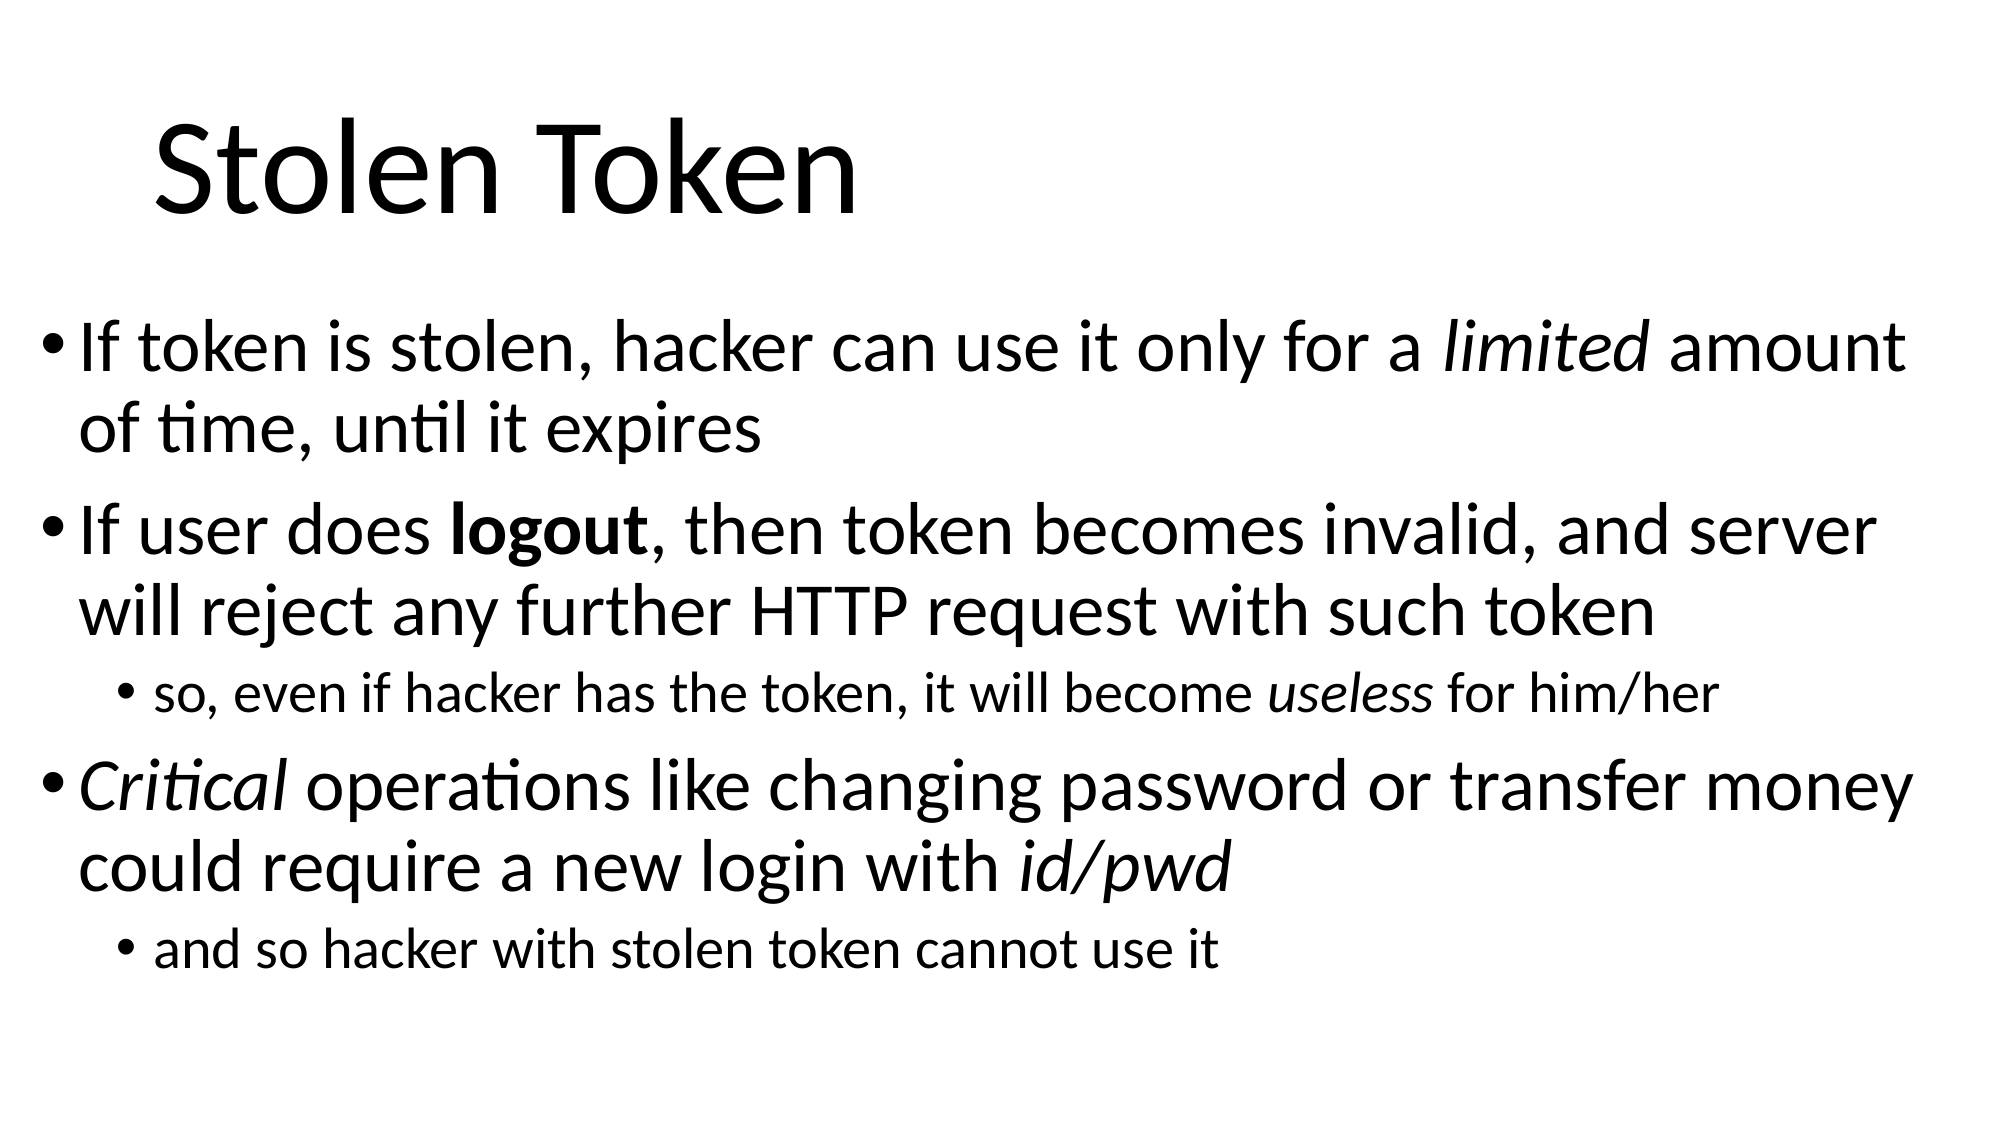

# Stolen Token
If token is stolen, hacker can use it only for a limited amount of time, until it expires
If user does logout, then token becomes invalid, and server will reject any further HTTP request with such token
so, even if hacker has the token, it will become useless for him/her
Critical operations like changing password or transfer money could require a new login with id/pwd
and so hacker with stolen token cannot use it